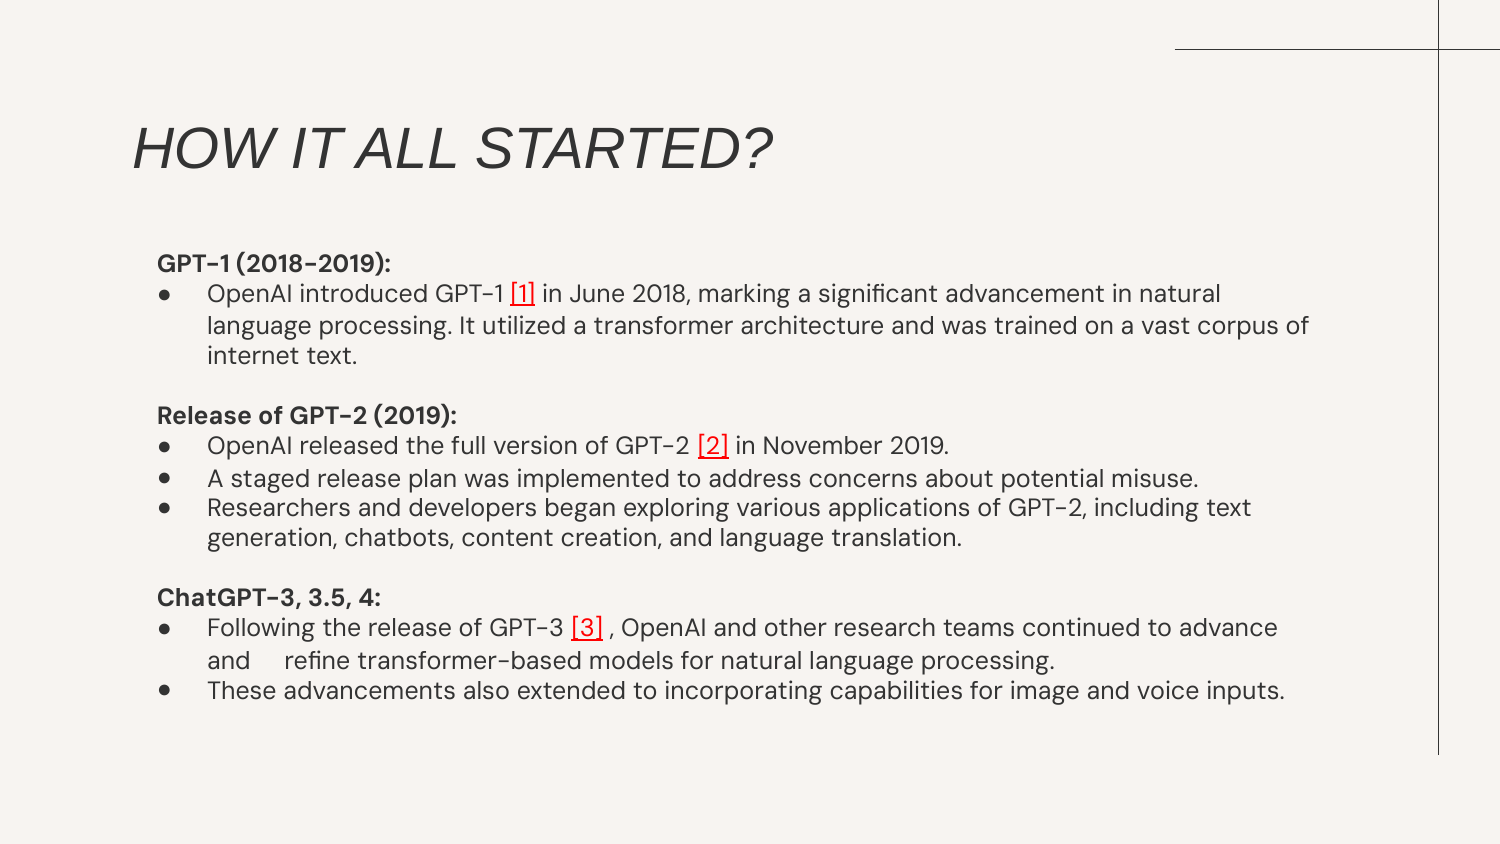

# HOW IT ALL STARTED?
GPT-1 (2018-2019):
OpenAI introduced GPT-1 [1] in June 2018, marking a significant advancement in natural language processing. It utilized a transformer architecture and was trained on a vast corpus of internet text.

Release of GPT-2 (2019):
OpenAI released the full version of GPT-2 [2] in November 2019.
A staged release plan was implemented to address concerns about potential misuse.
Researchers and developers began exploring various applications of GPT-2, including text generation, chatbots, content creation, and language translation.

ChatGPT-3, 3.5, 4:
Following the release of GPT-3 [3] , OpenAI and other research teams continued to advance and     refine transformer-based models for natural language processing.
These advancements also extended to incorporating capabilities for image and voice inputs.